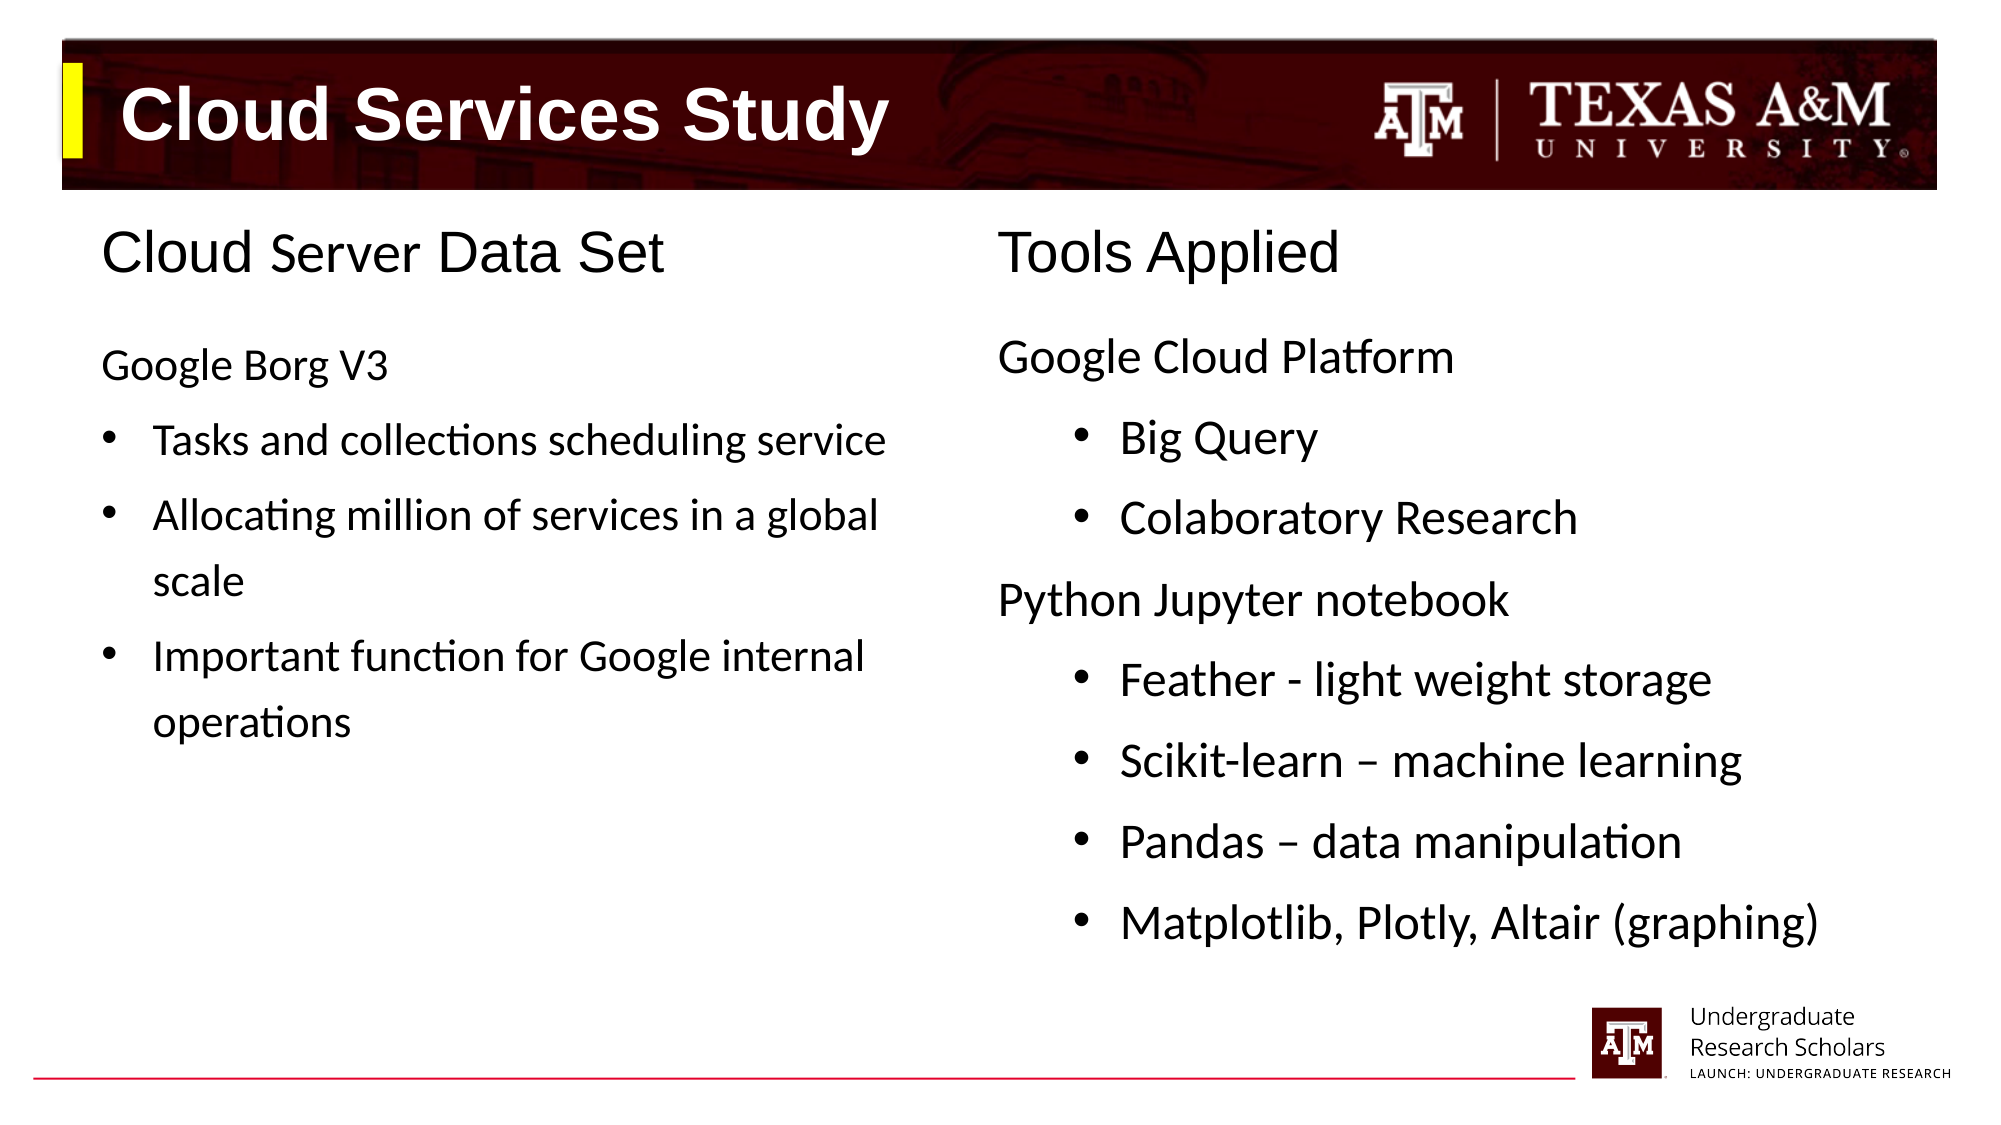

# Cloud Services Study
Cloud Server Data Set
Tools Applied
Google Borg V3
Tasks and collections scheduling service
Allocating million of services in a global scale
Important function for Google internal operations

Google Cloud Platform
Big Query
Colaboratory Research
Python Jupyter notebook
Feather - light weight storage
Scikit-learn – machine learning
Pandas – data manipulation
Matplotlib, Plotly, Altair (graphing)